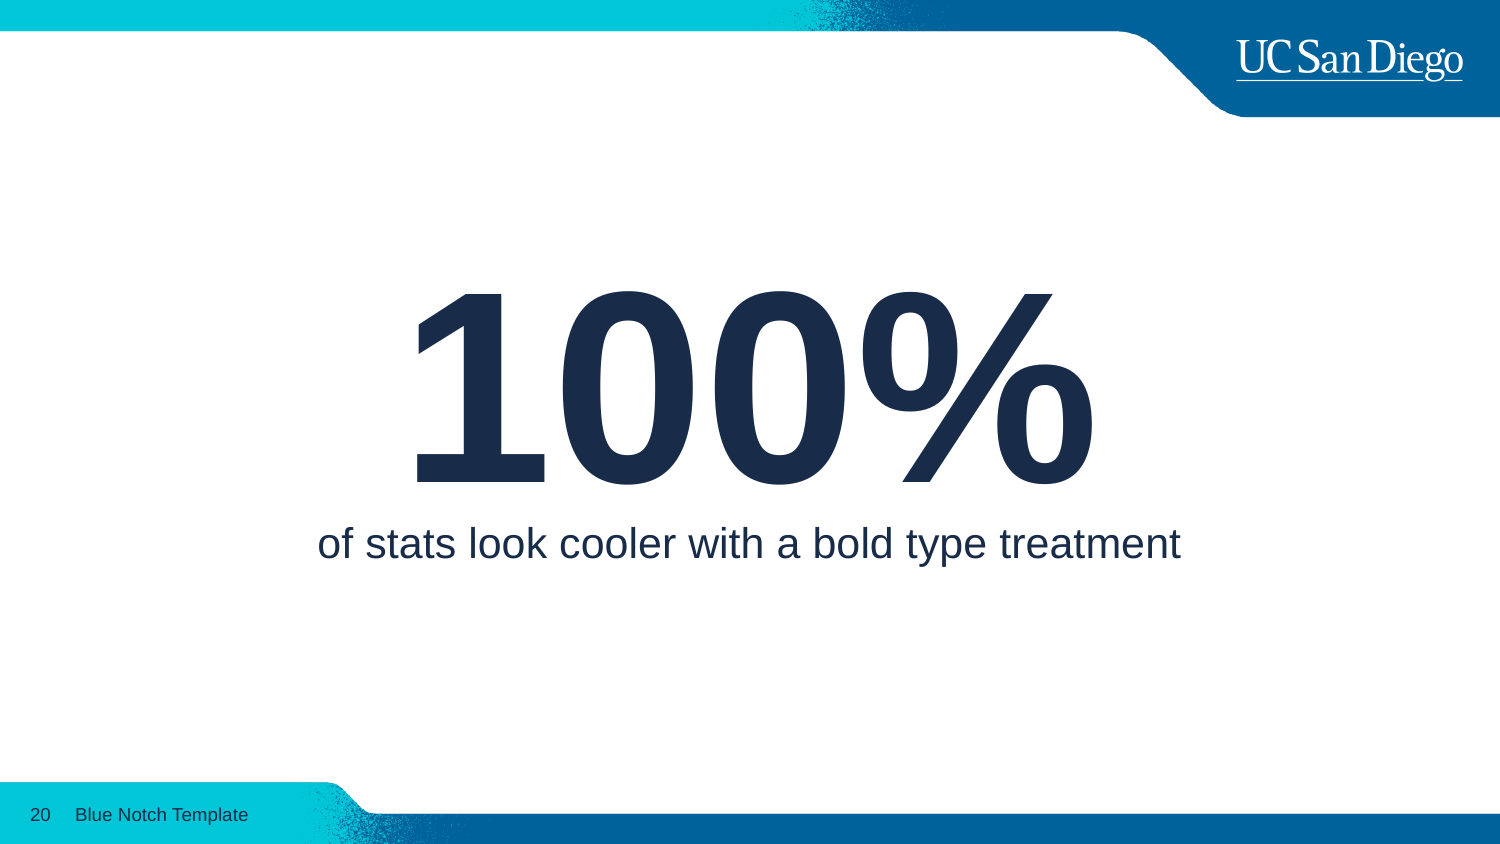

100%
of stats look cooler with a bold type treatment
20
Blue Notch Template